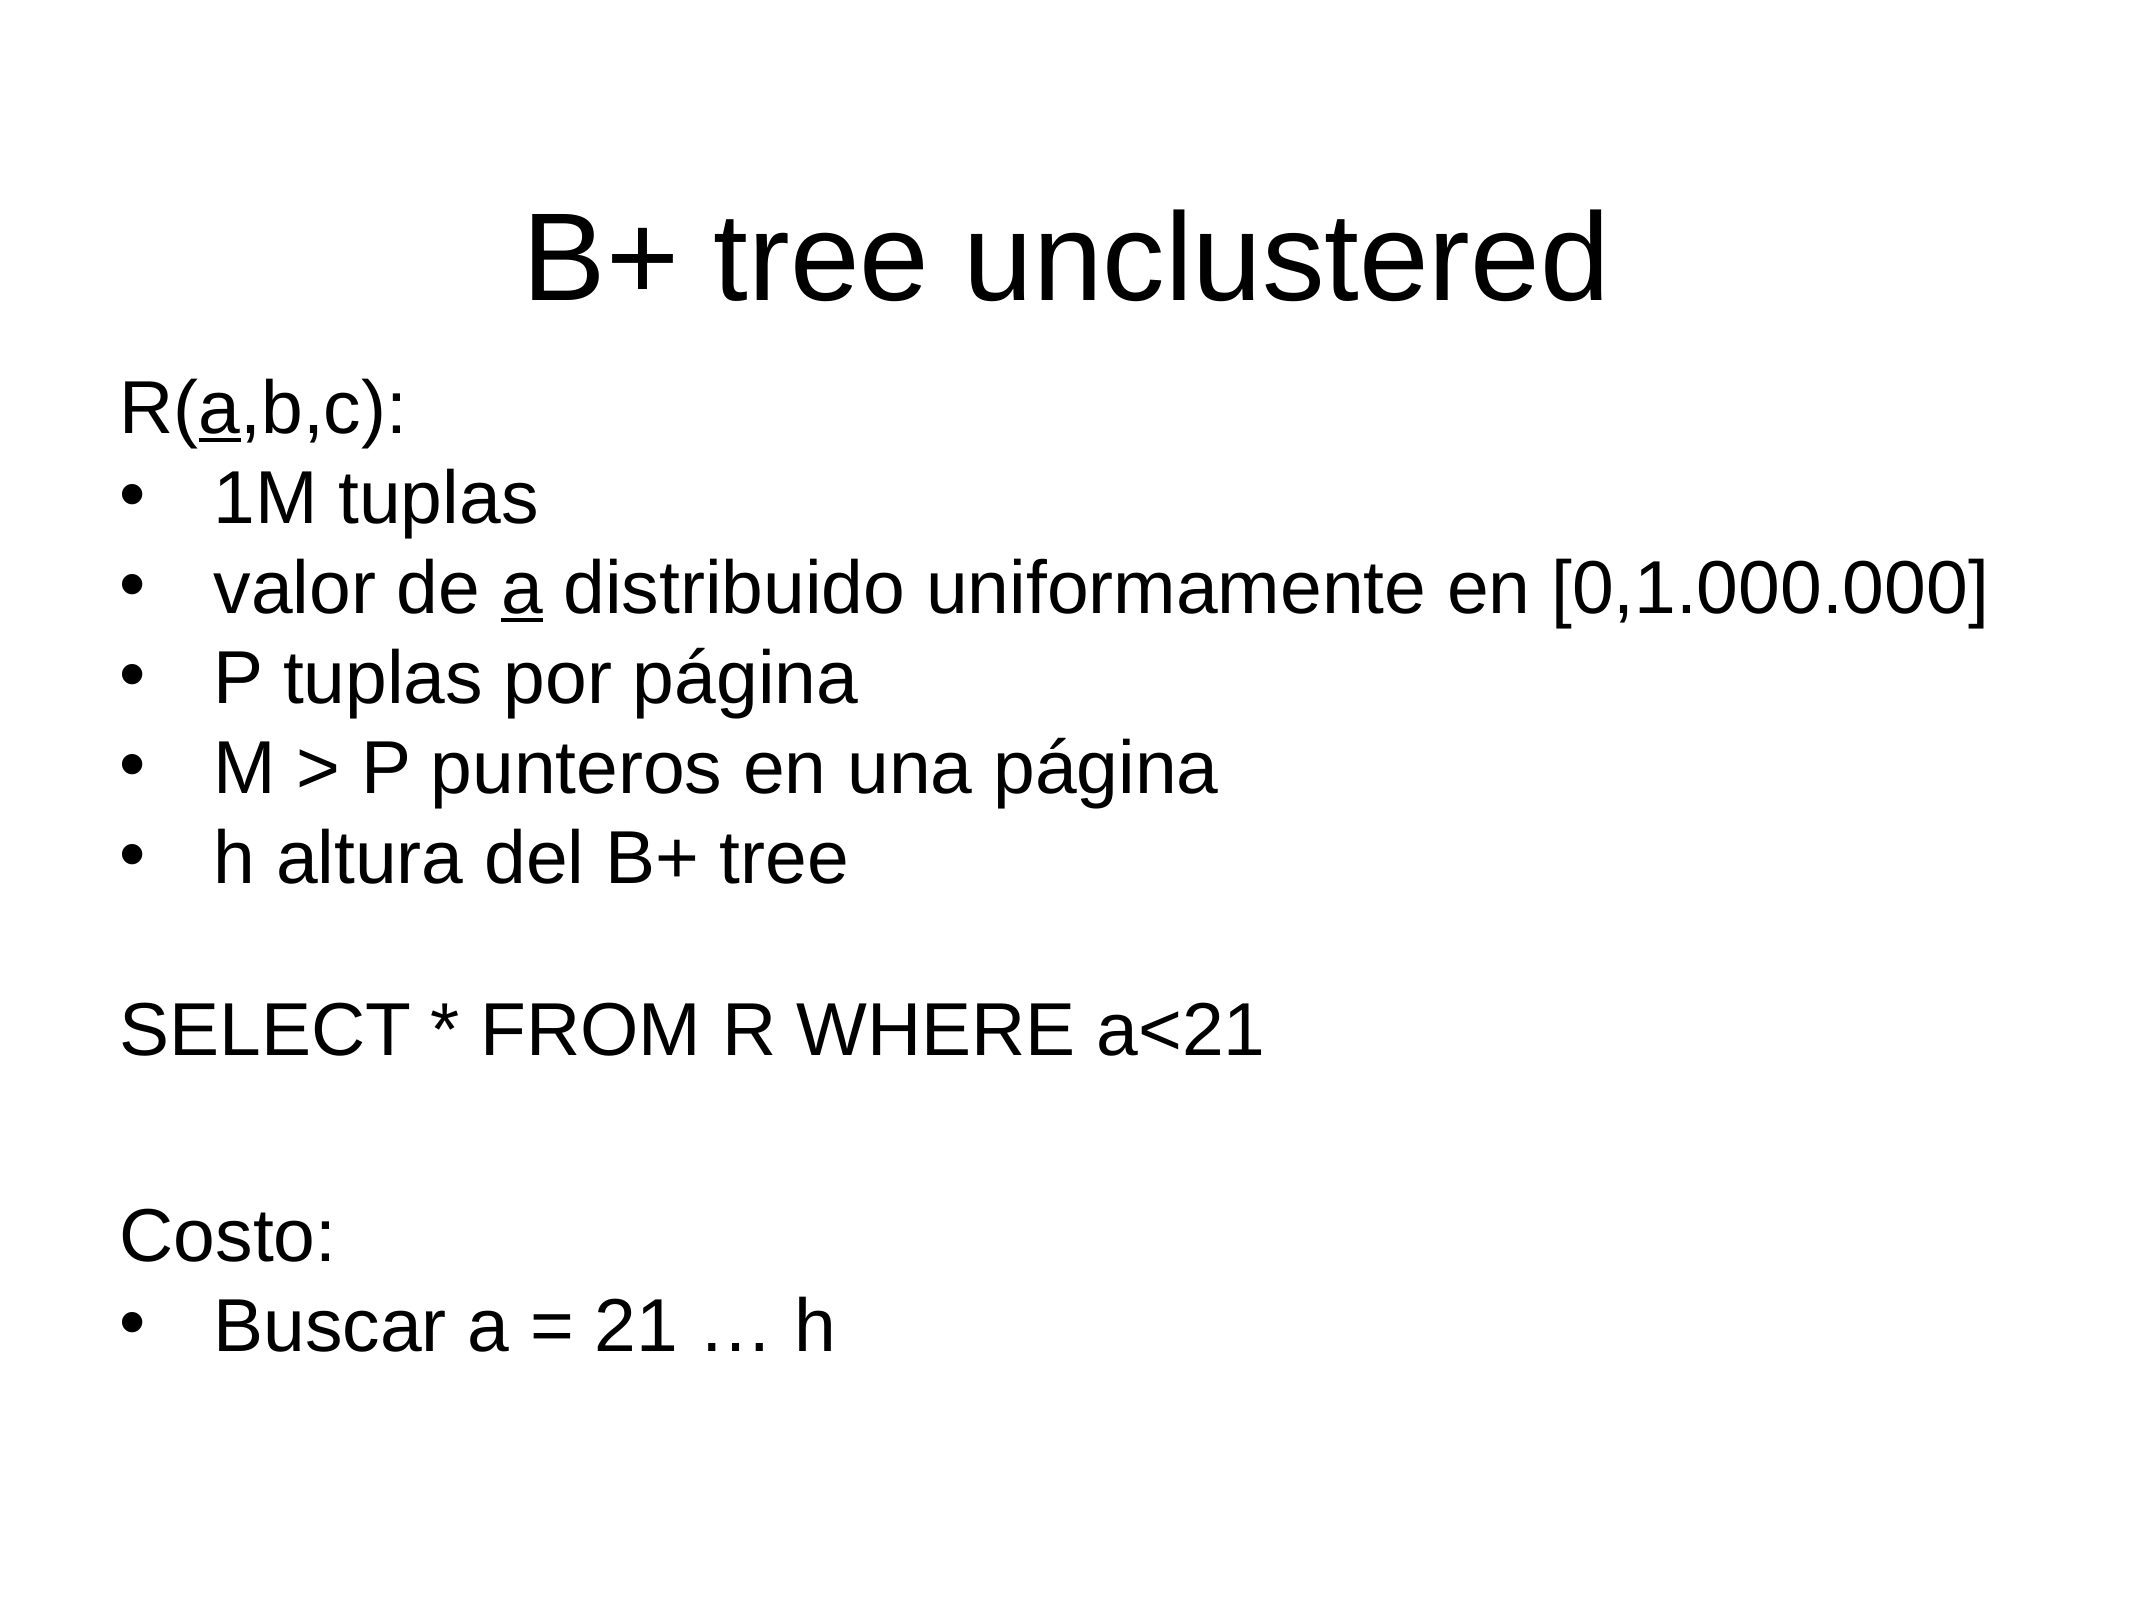

B+ tree unclustered
R(a,b,c):
1M tuplas
valor de a distribuido uniformamente en [0,1.000.000]
P tuplas por página
M > P punteros en una página
h altura del B+ tree
SELECT * FROM R WHERE a<21
Costo:
Buscar a = 21 … h